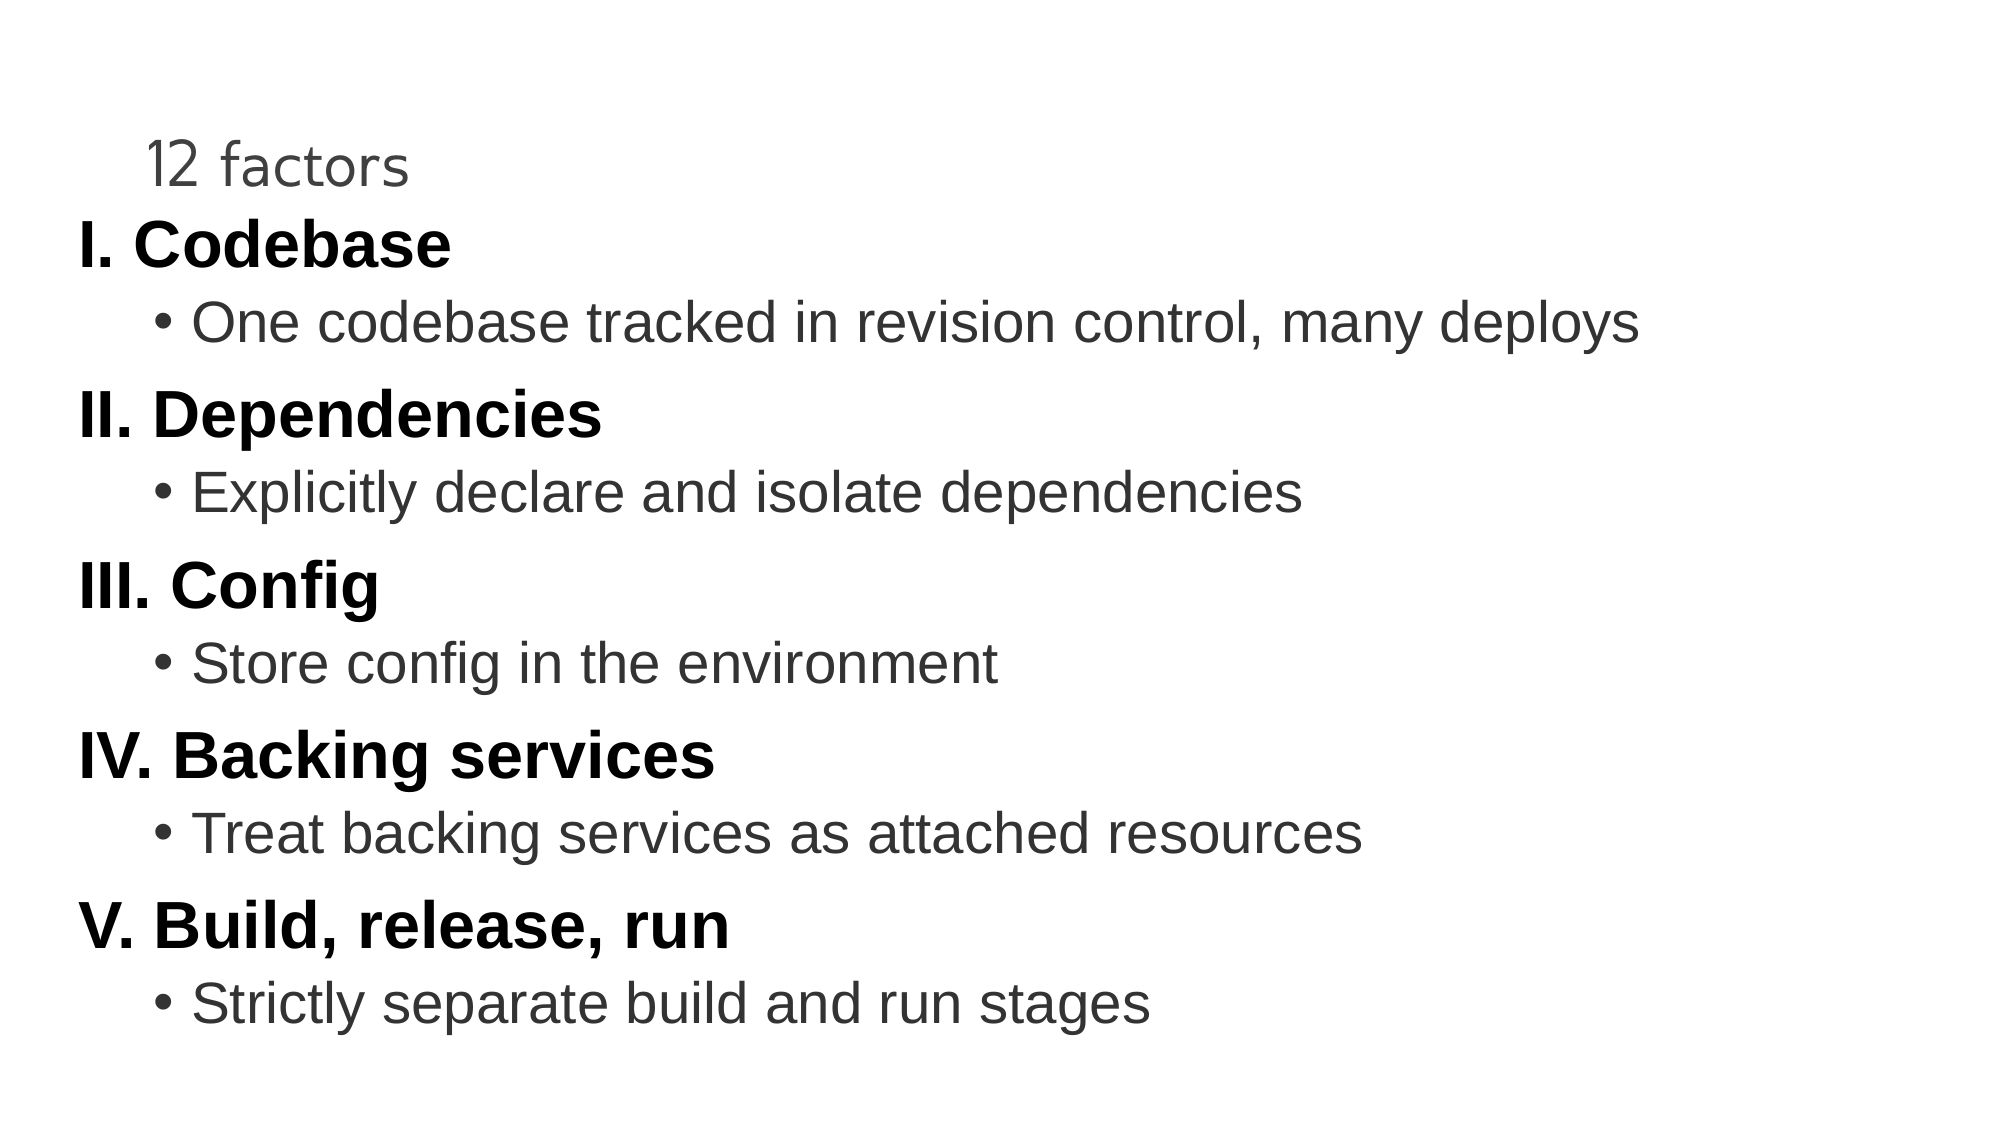

12 factors
I. Codebase
One codebase tracked in revision control, many deploys
II. Dependencies
Explicitly declare and isolate dependencies
III. Config
Store config in the environment
IV. Backing services
Treat backing services as attached resources
V. Build, release, run
Strictly separate build and run stages